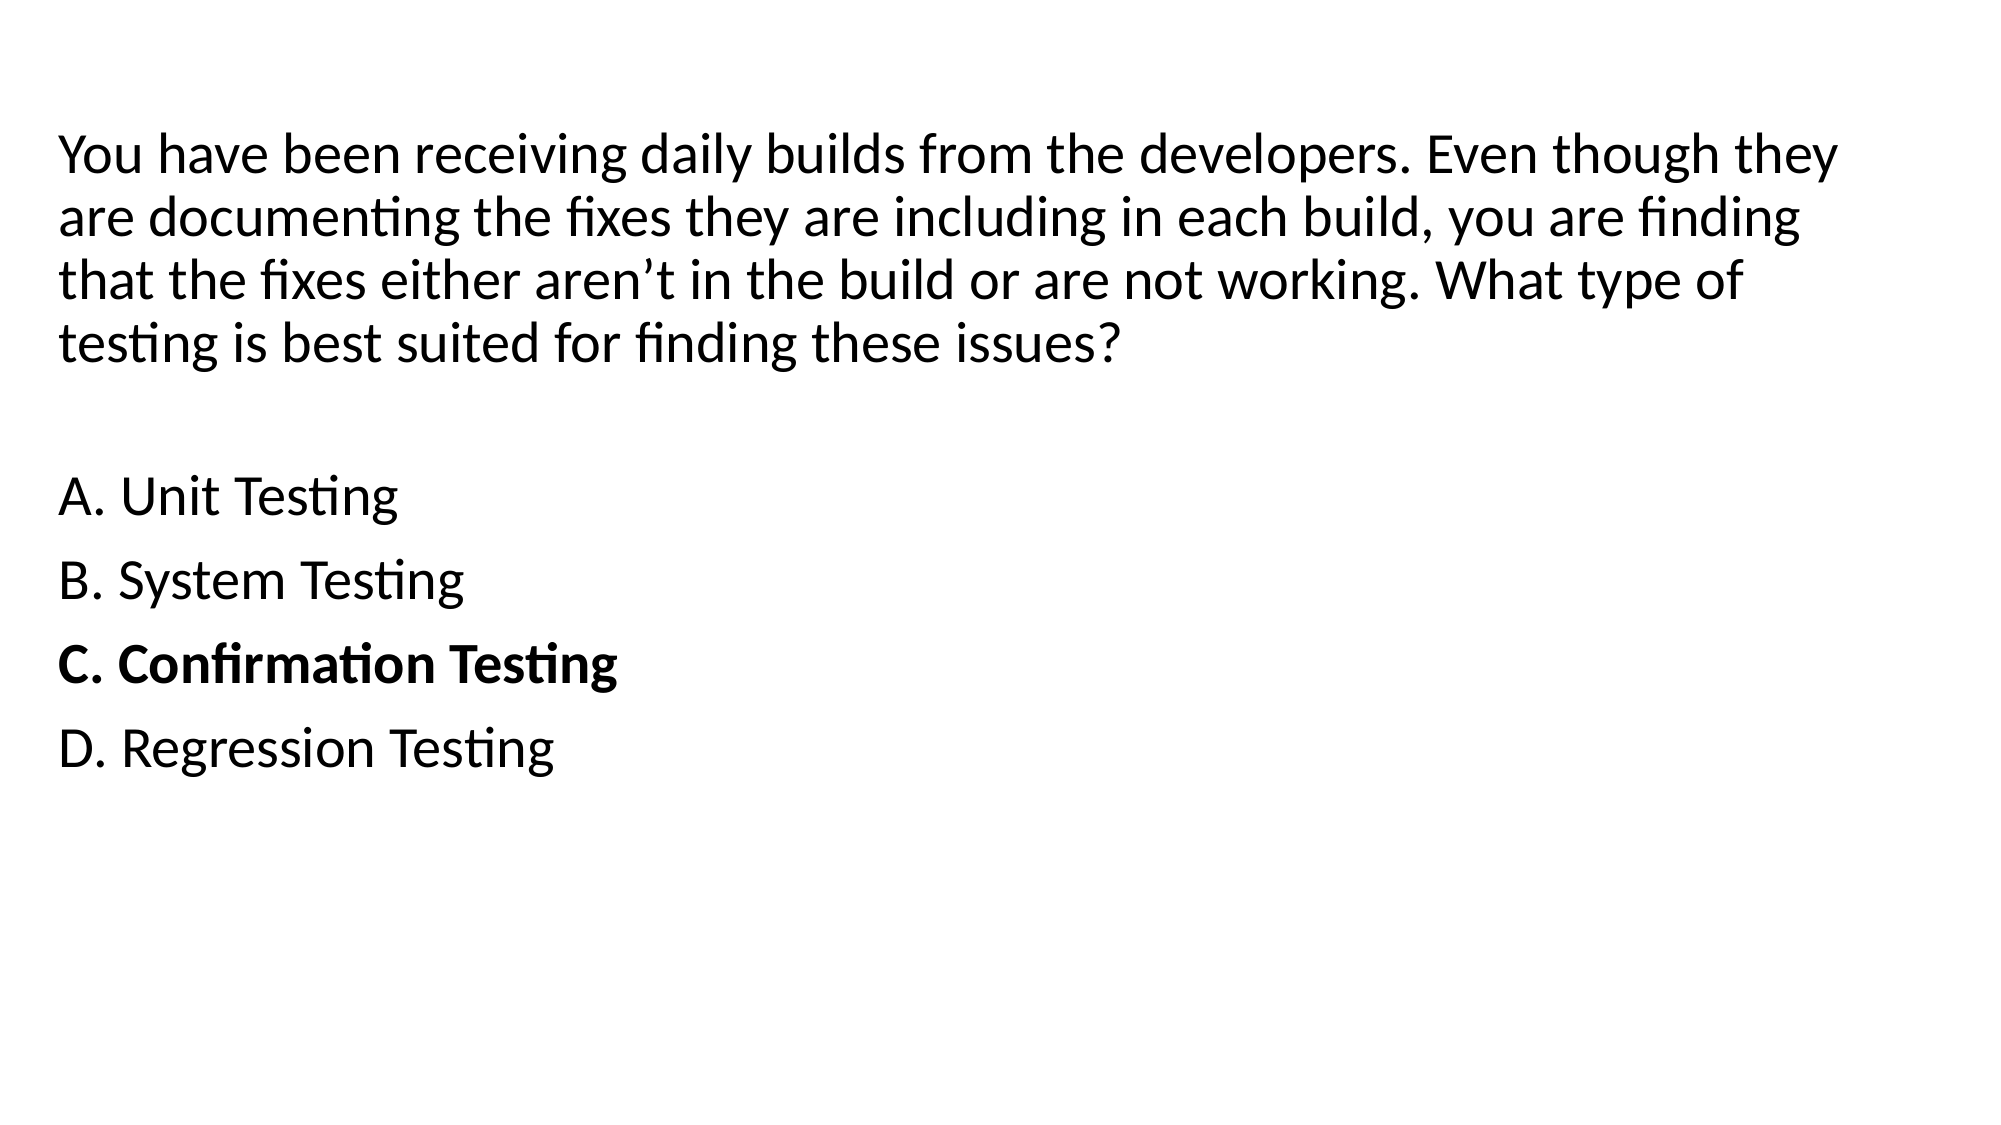

You have been receiving daily builds from the developers. Even though they are documenting the fixes they are including in each build, you are finding that the fixes either aren’t in the build or are not working. What type of testing is best suited for finding these issues?
A. Unit Testing
B. System Testing
C. Confirmation Testing
D. Regression Testing